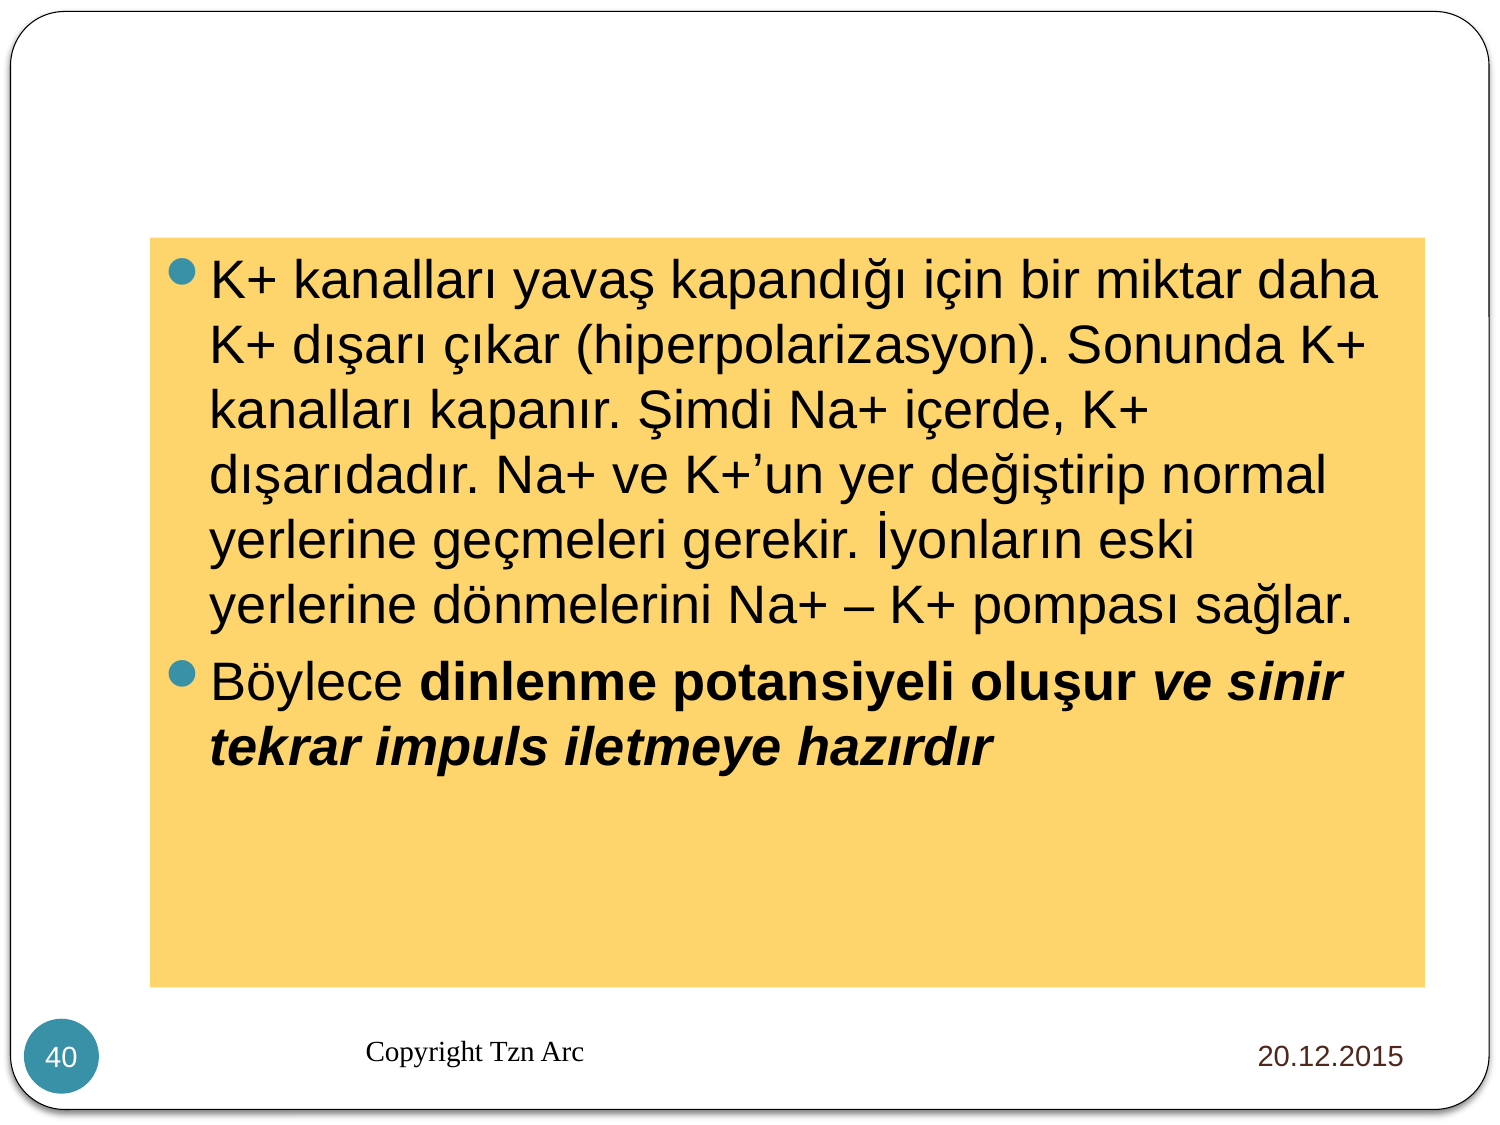

#
K+ kanalları yavaş kapandığı için bir miktar daha K+ dışarı çıkar (hiperpolarizasyon). Sonunda K+ kanalları kapanır. Şimdi Na+ içerde, K+ dışarıdadır. Na+ ve K+ʼun yer değiştirip normal yerlerine geçmeleri gerekir. İyonların eski yerlerine dönmelerini Na+ – K+ pompası sağlar.
Böylece dinlenme potansiyeli oluşur ve sinir tekrar impuls iletmeye hazırdır
Copyright Tzn Arc
20.12.2015
40